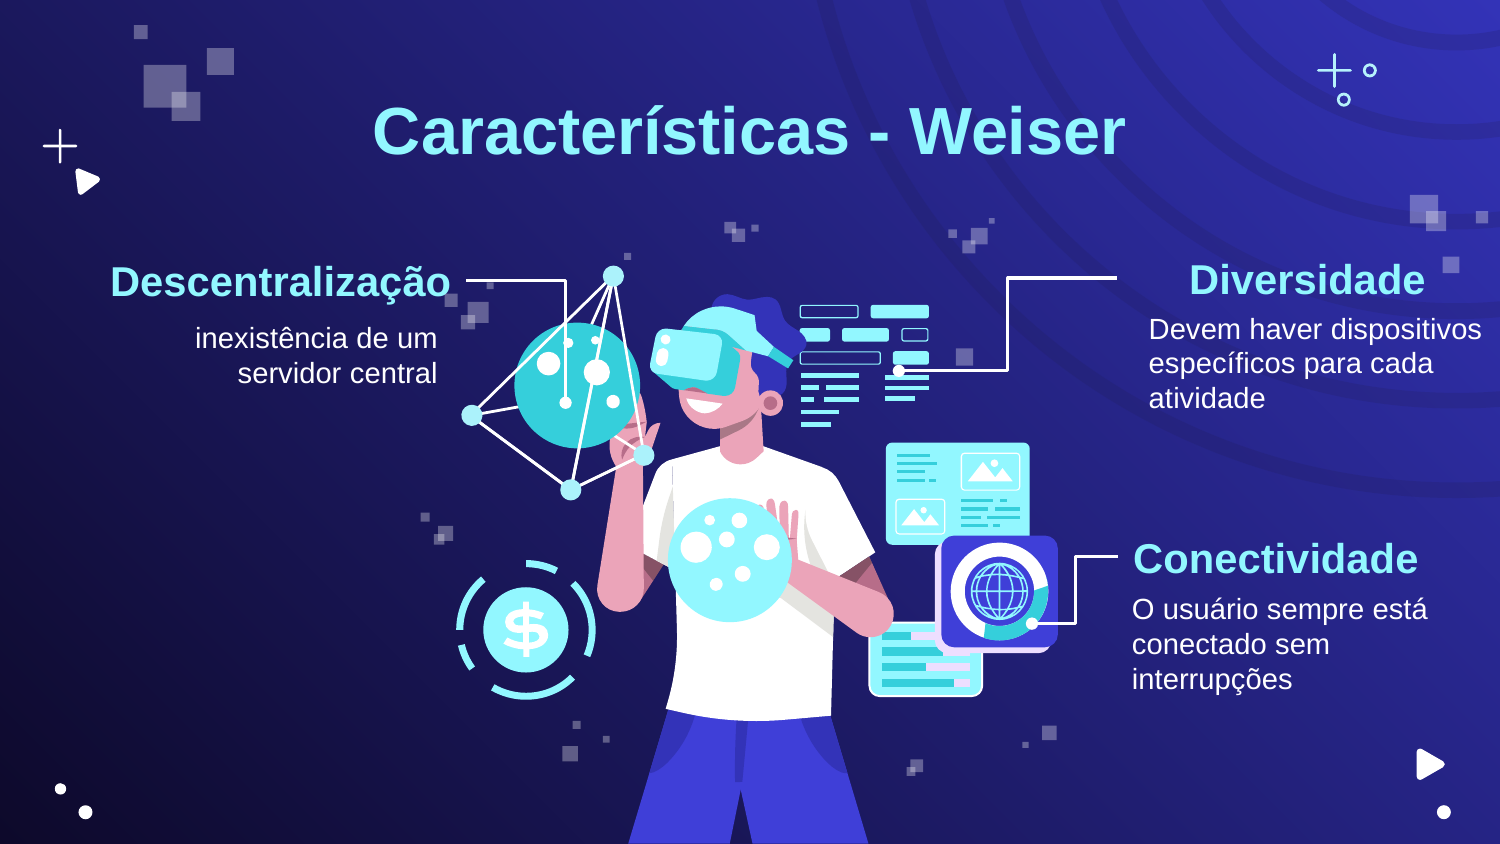

# Características - Weiser

Diversidade
Descentralização
inexistência de um servidor central
Devem haver dispositivos específicos para cada atividade
Conectividade
O usuário sempre está conectado sem interrupções